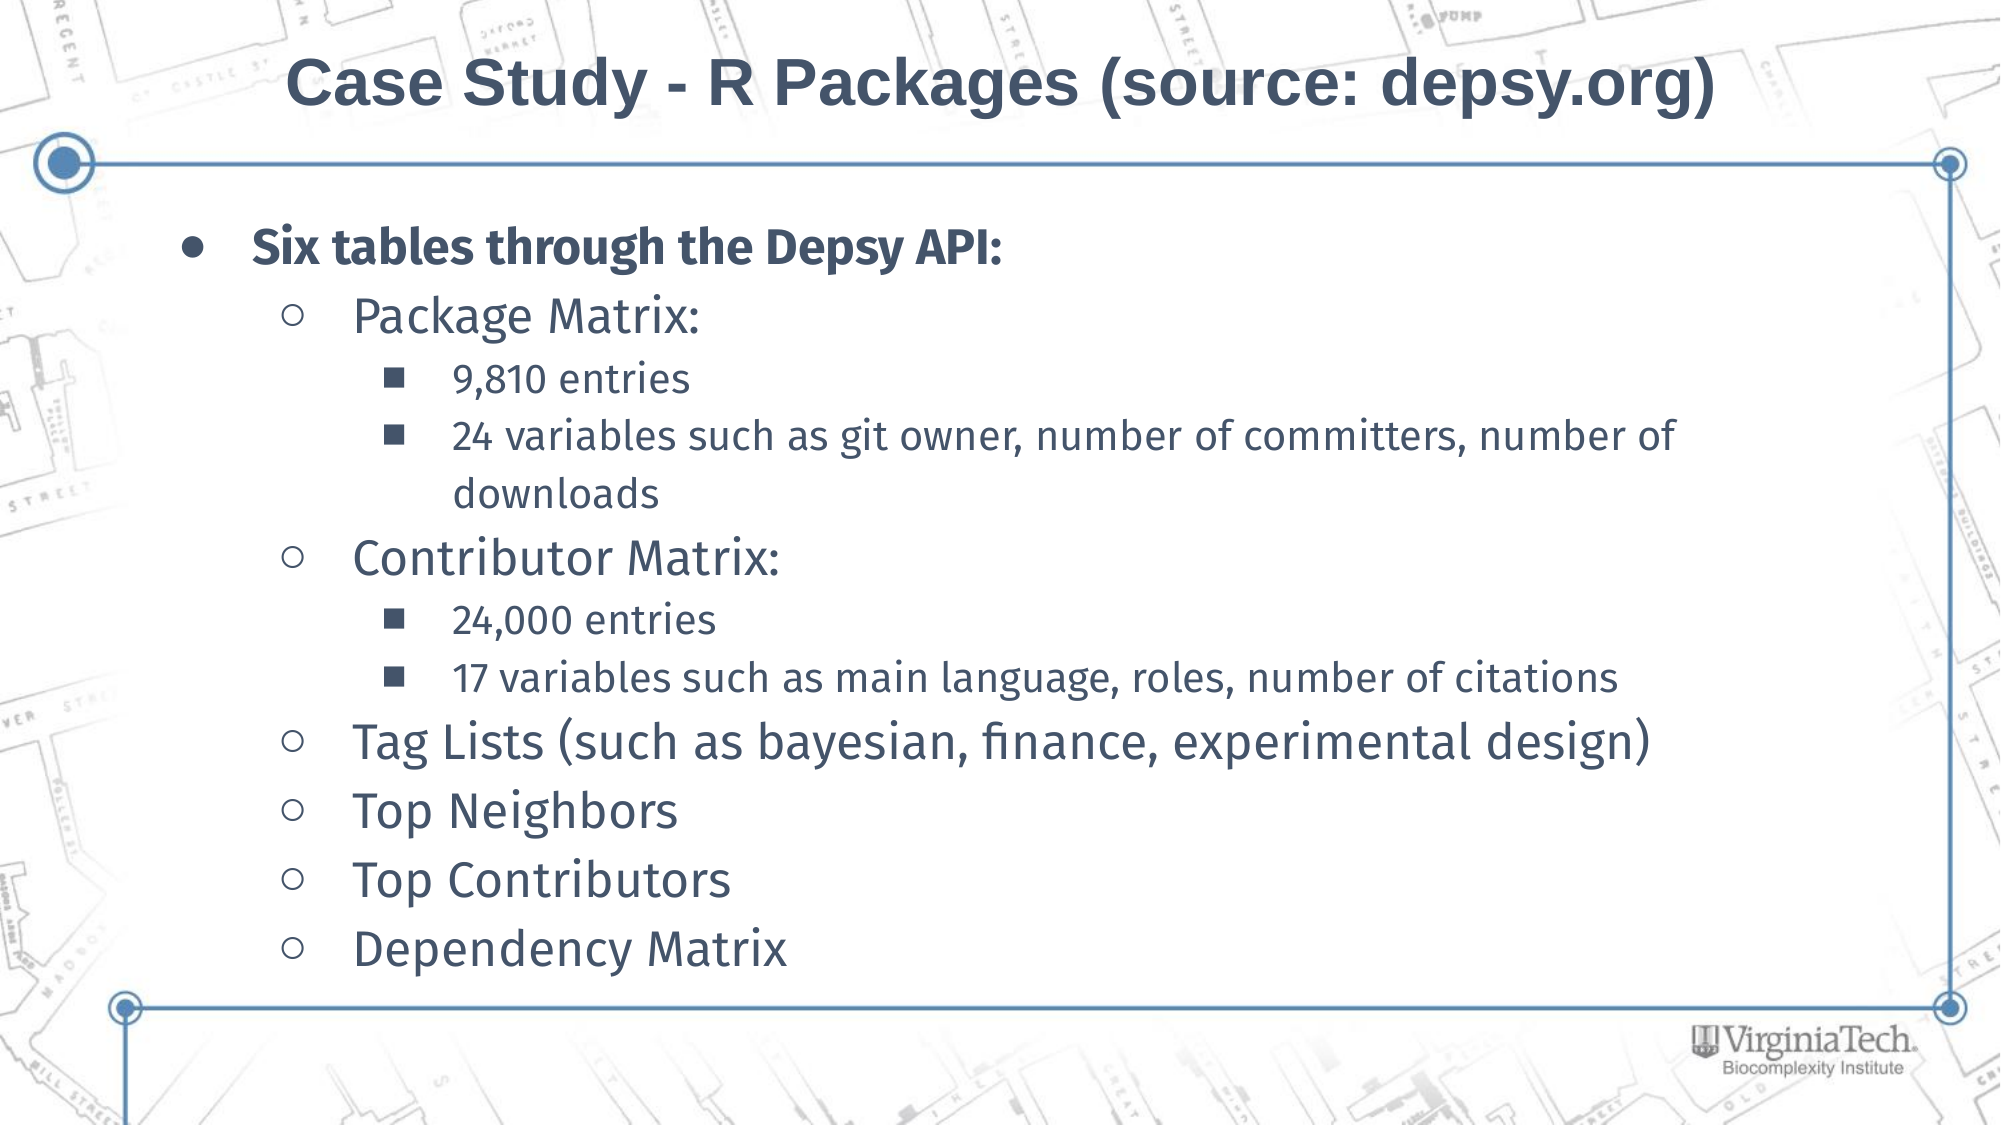

# Case Study - R Packages (source: depsy.org)
Six tables through the Depsy API:
Package Matrix:
9,810 entries
24 variables such as git owner, number of committers, number of downloads
Contributor Matrix:
24,000 entries
17 variables such as main language, roles, number of citations
Tag Lists (such as bayesian, finance, experimental design)
Top Neighbors
Top Contributors
Dependency Matrix